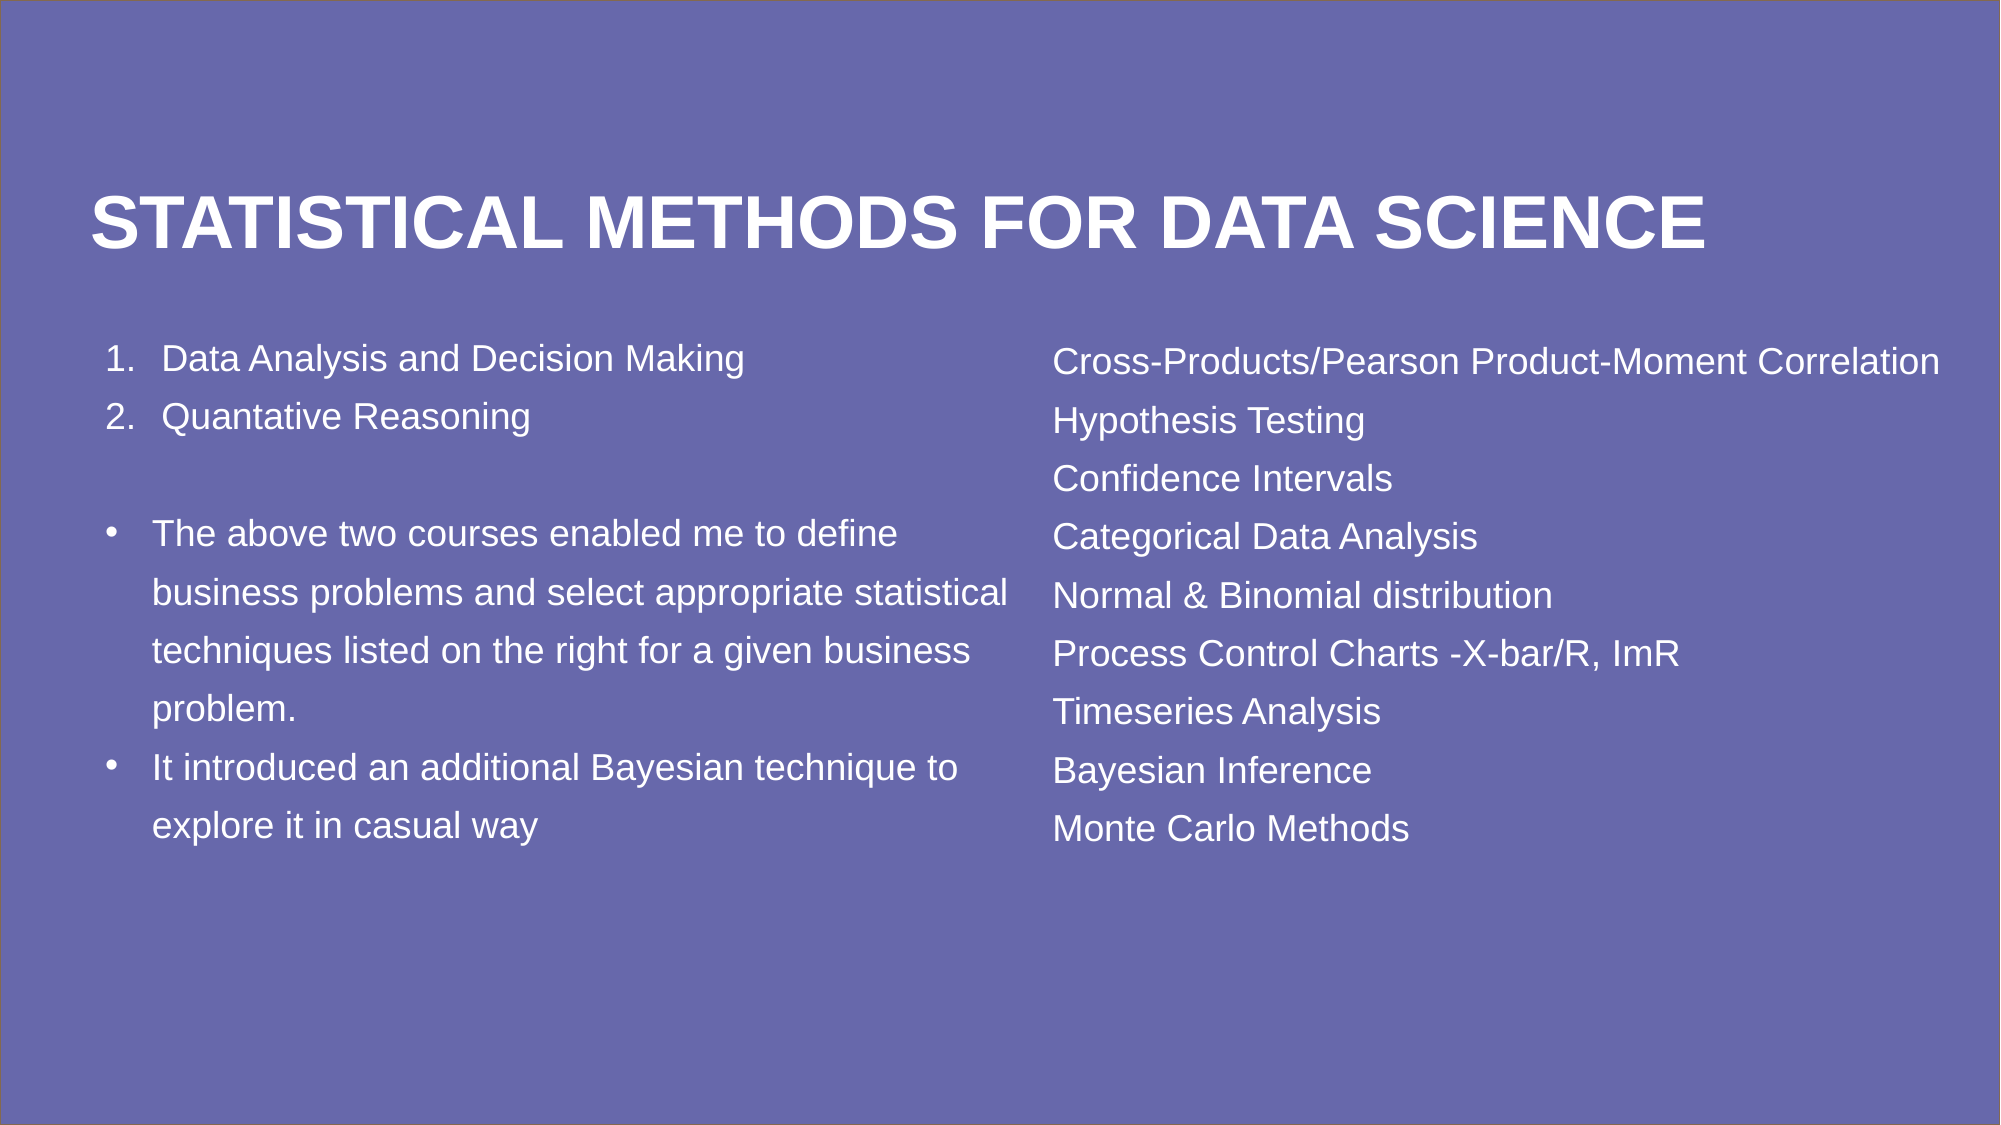

# Statistical Methods for Data Science
Data Analysis and Decision Making
Quantative Reasoning

The above two courses enabled me to define business problems and select appropriate statistical techniques listed on the right for a given business problem.
It introduced an additional Bayesian technique to explore it in casual way
Cross-Products/Pearson Product-Moment Correlation
Hypothesis Testing
Confidence Intervals
Categorical Data Analysis
Normal & Binomial distribution
Process Control Charts -X-bar/R, ImR
Timeseries Analysis
Bayesian Inference
Monte Carlo Methods